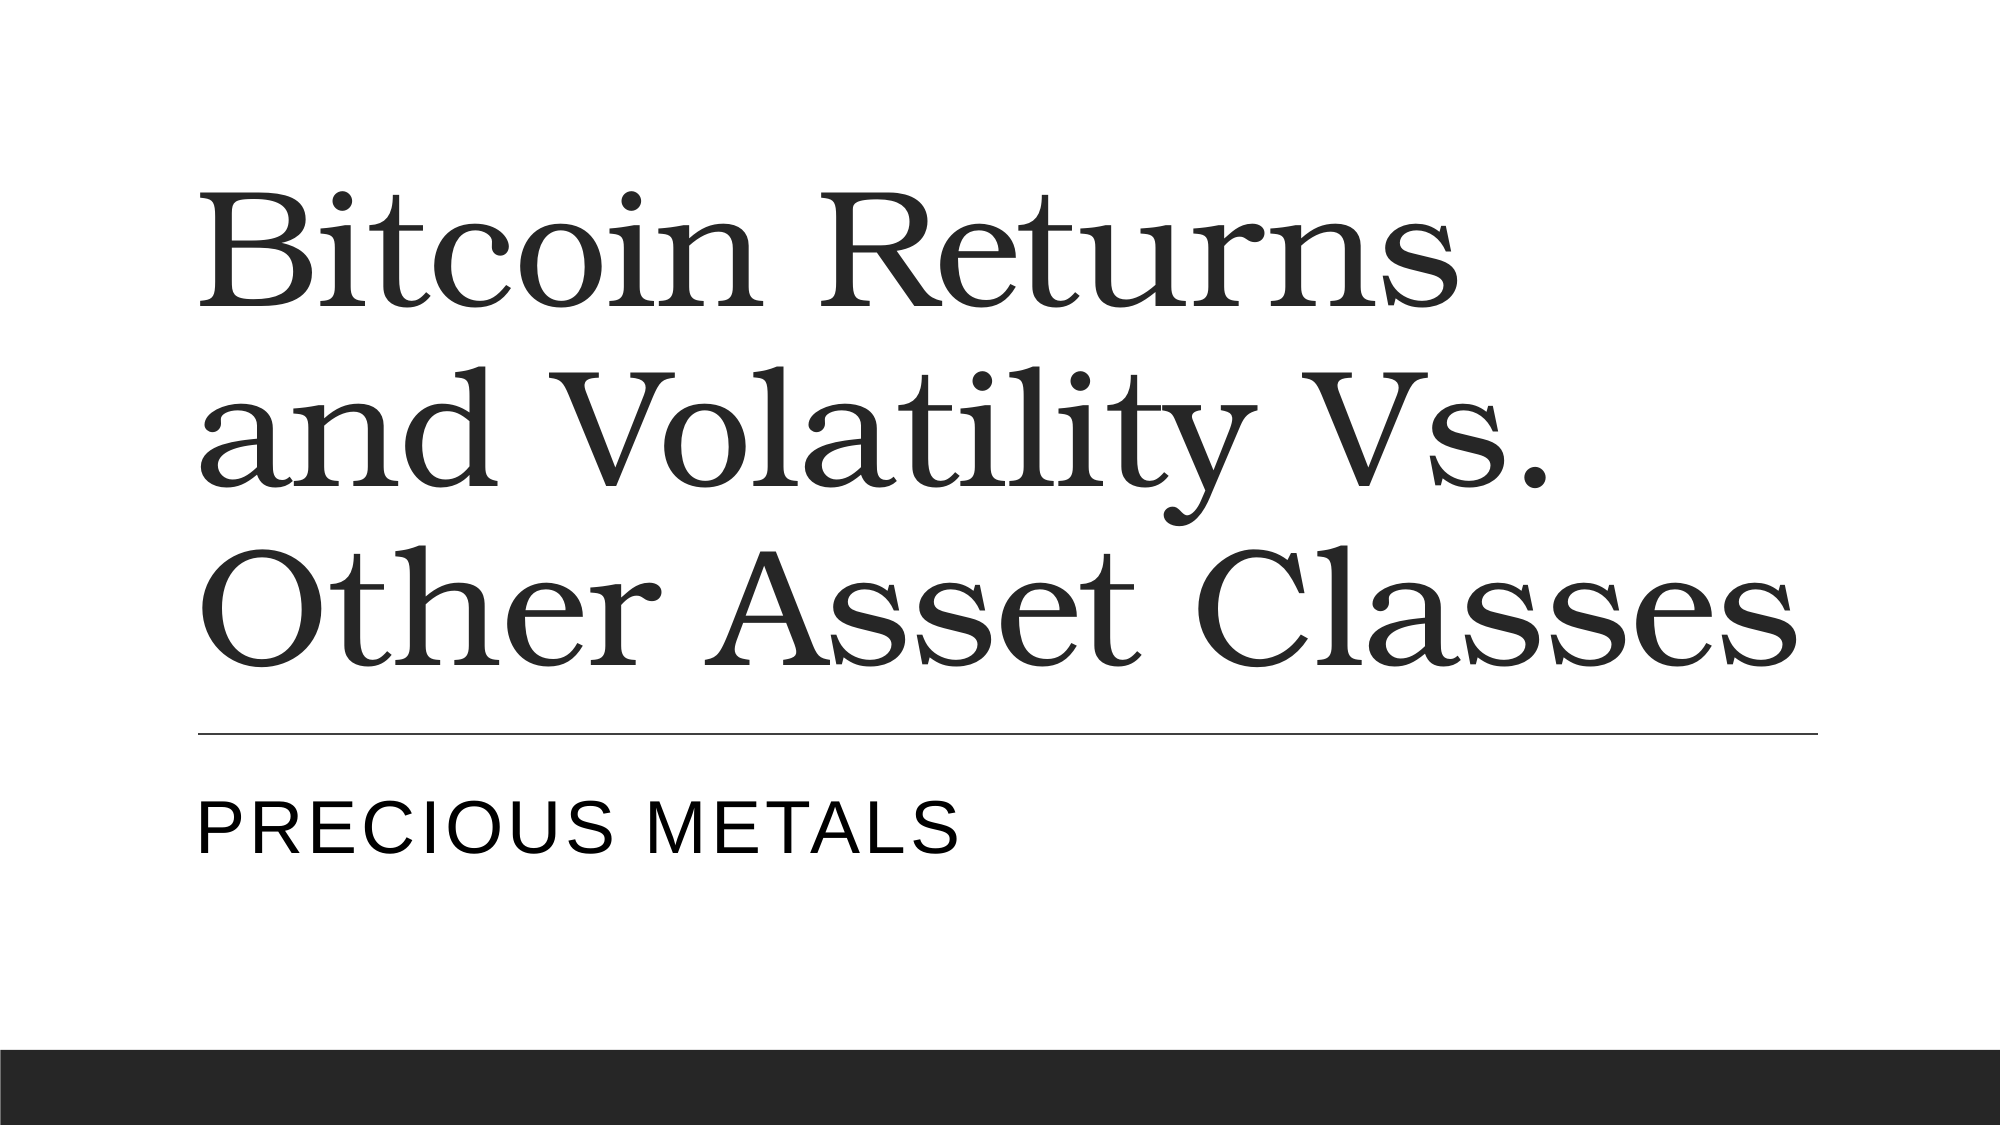

# Bitcoin Returns and Volatility Vs. Other Asset Classes
Precious metals